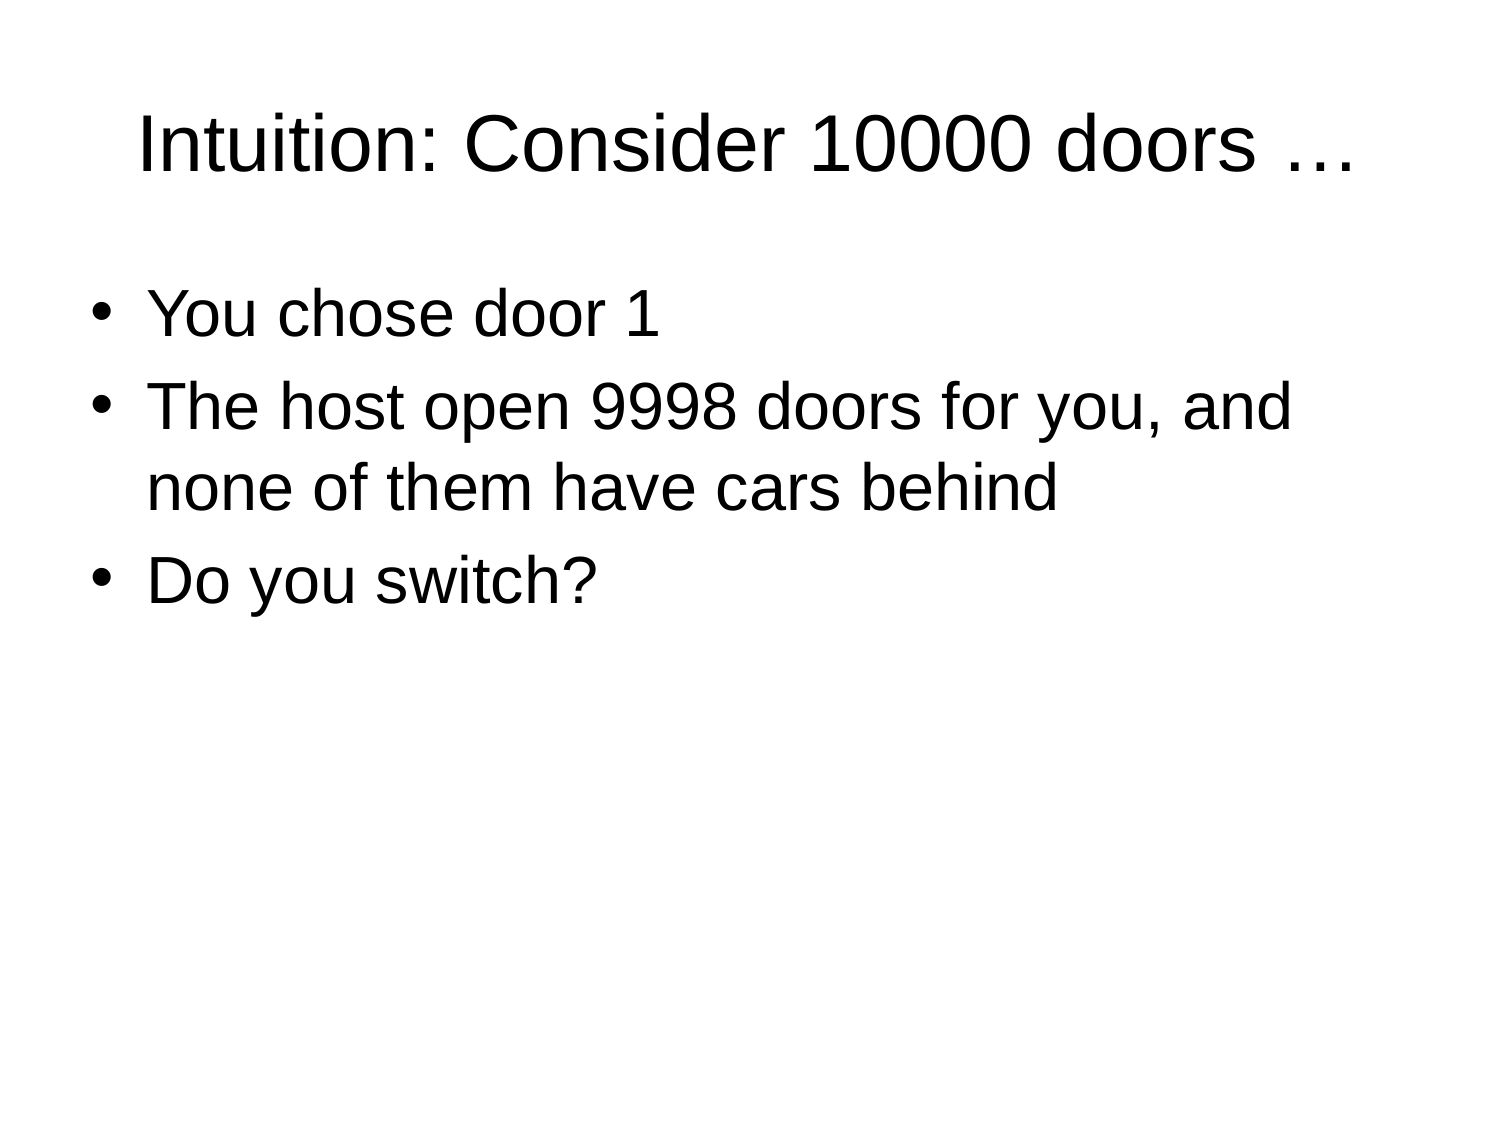

# Intuition: Consider 10000 doors …
You chose door 1
The host open 9998 doors for you, and none of them have cars behind
Do you switch?